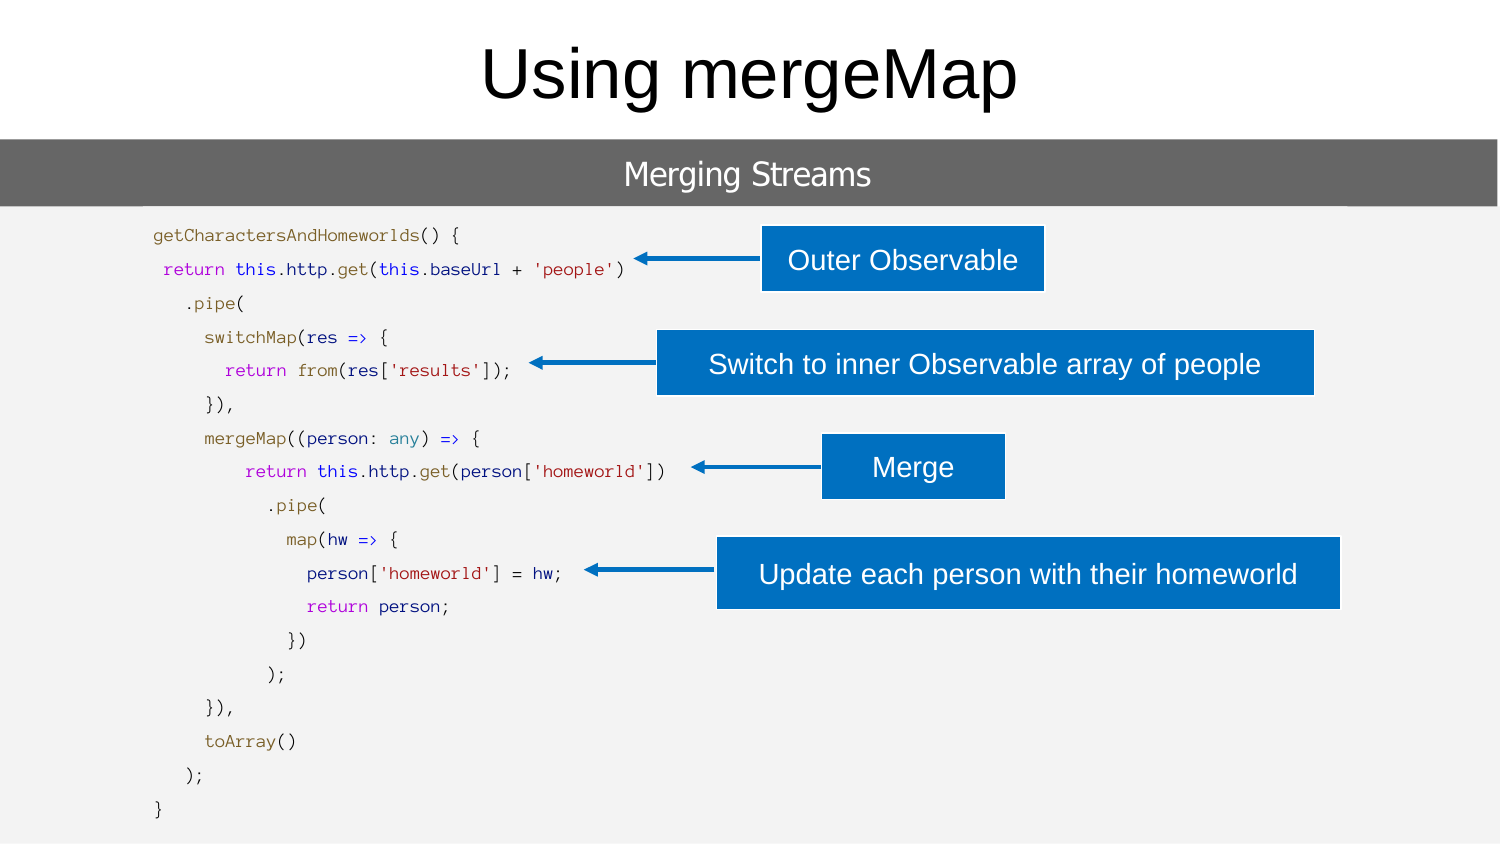

# Using mergeMap
Merging Streams

getCharactersAndHomeworlds() {
 return this.http.get(this.baseUrl + 'people')
   .pipe(
     switchMap(res => {
       return from(res['results']);
     }),
     mergeMap((person: any) => {
         return this.http.get(person['homeworld'])
           .pipe(
             map(hw => {
               person['homeworld'] = hw;
               return person;
             })
           );
     }),
     toArray()
   );
}

Outer Observable
Switch to inner Observable array of people
Merge
Update each person with their homeworld